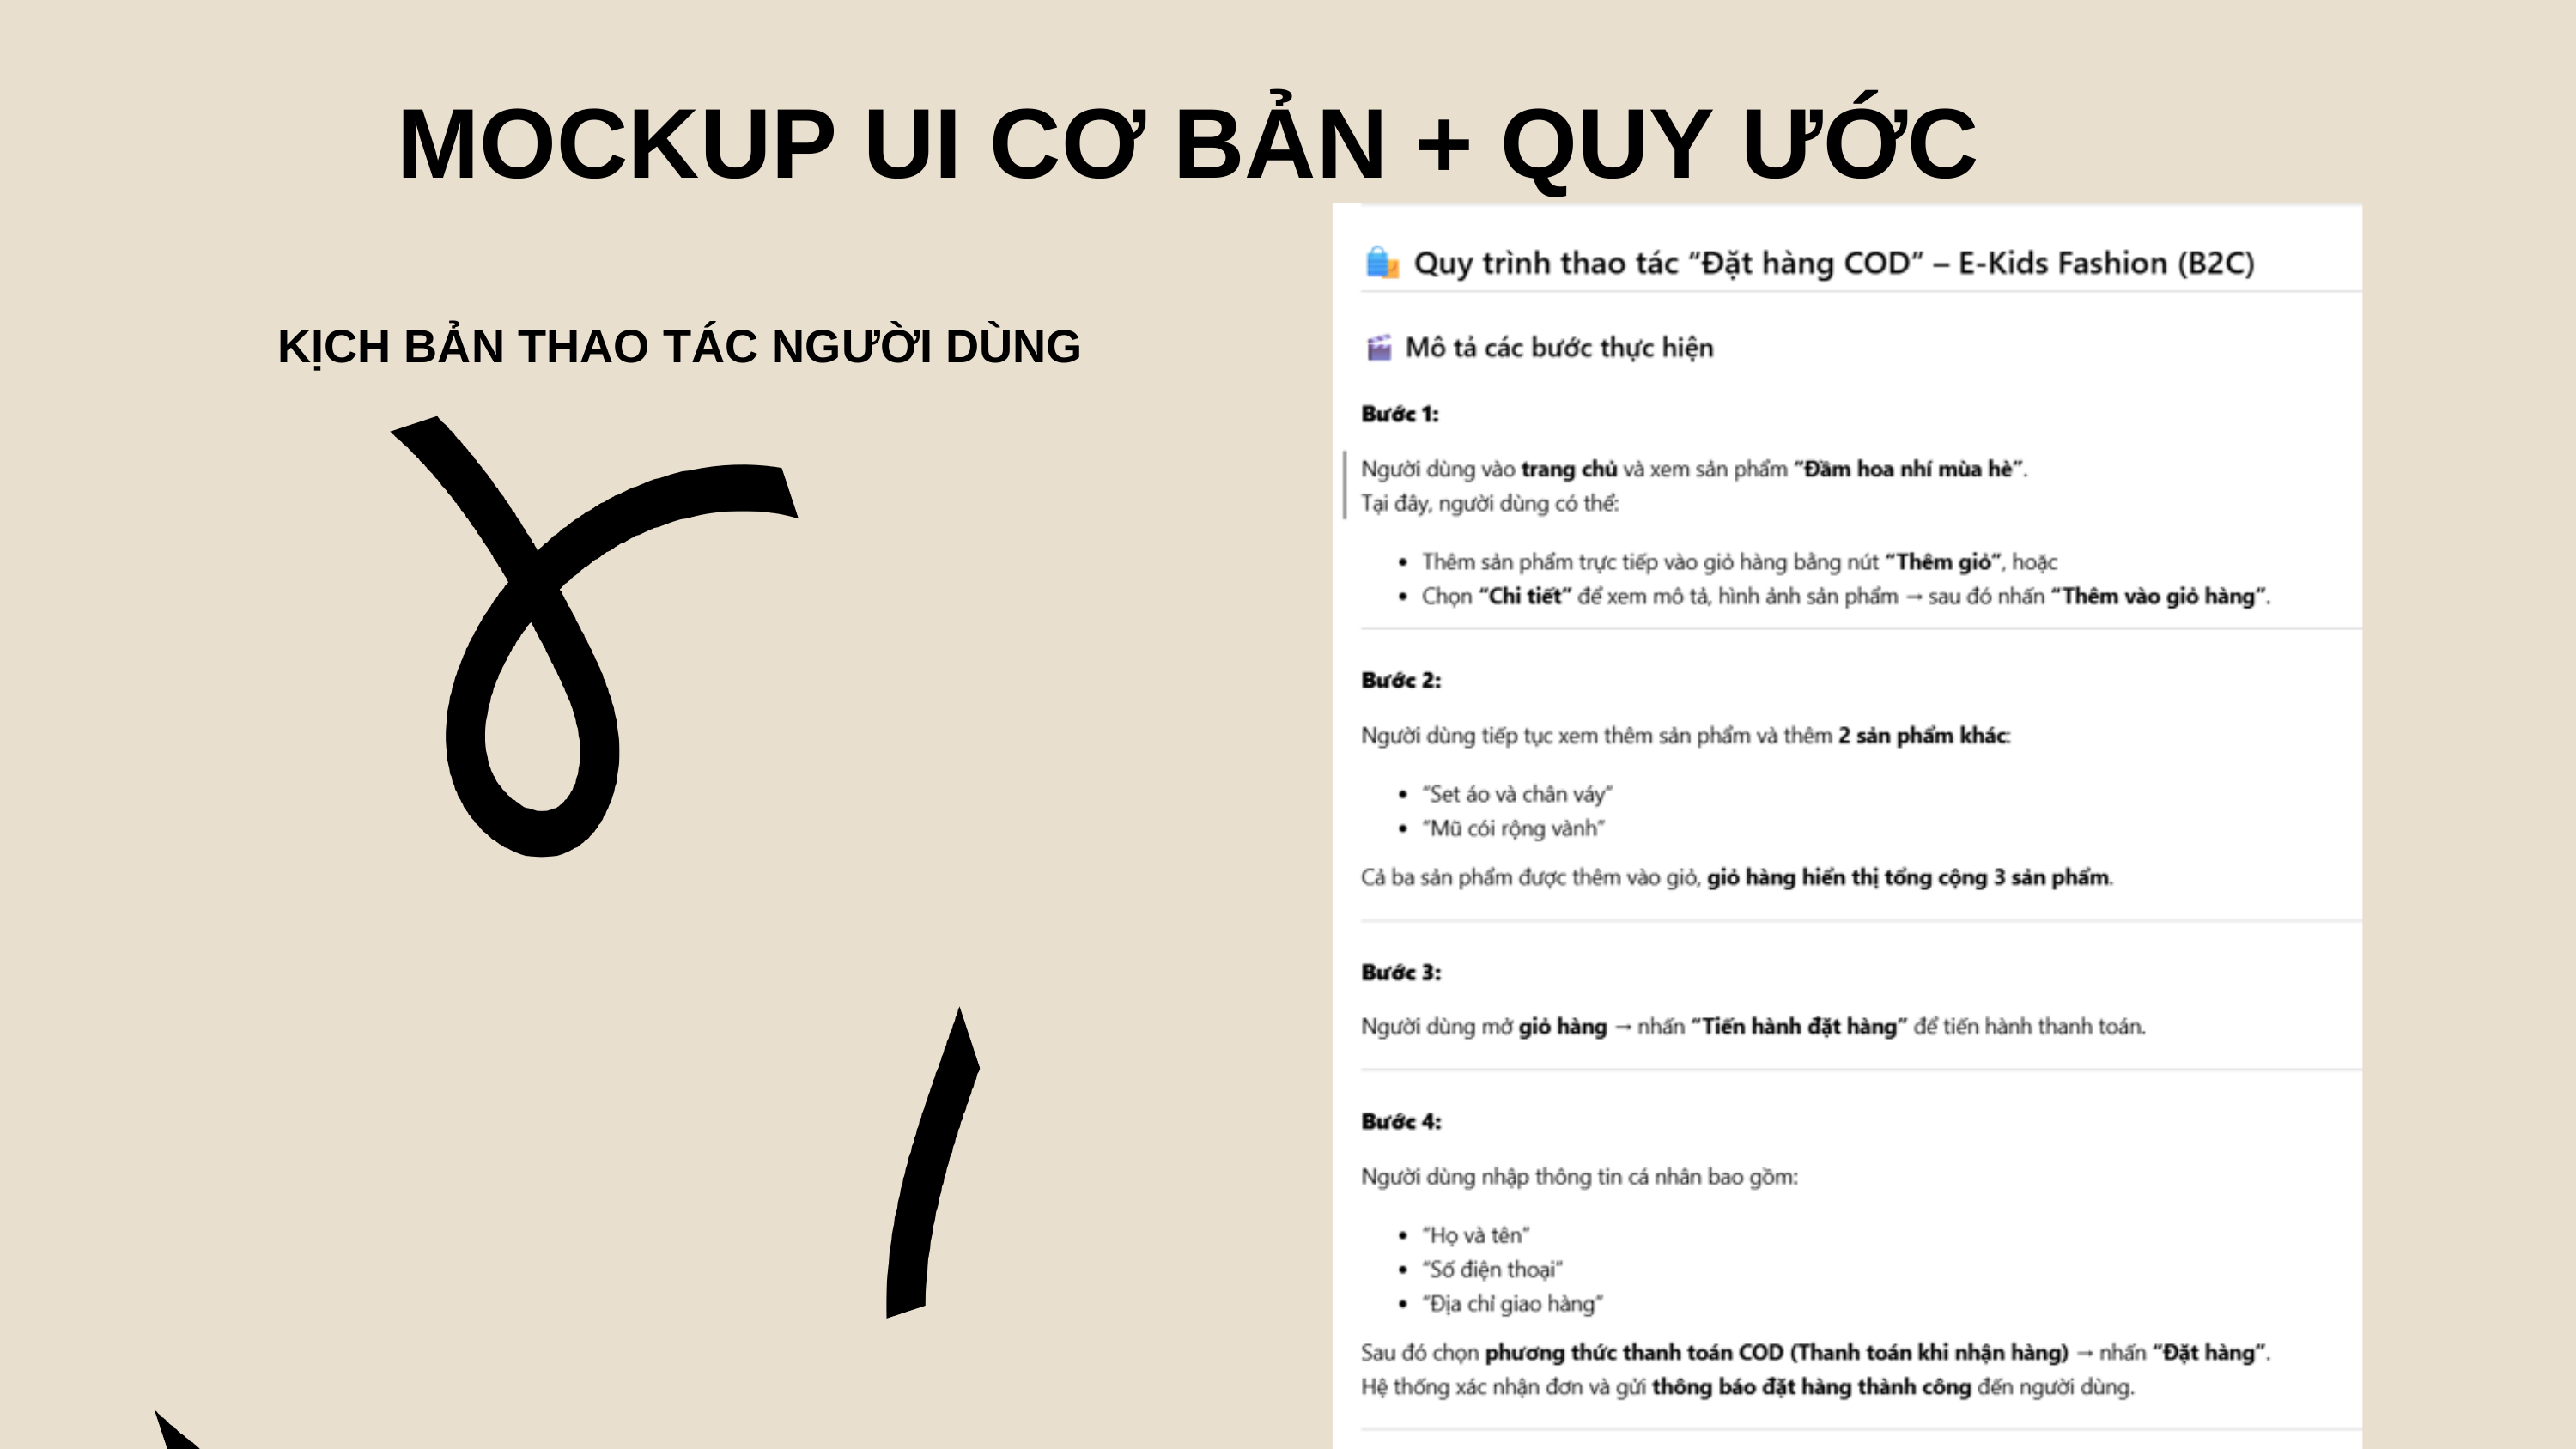

MOCKUP UI CƠ BẢN + QUY ƯỚC

KỊCH BẢN THAO TÁC NGƯỜI DÙNG